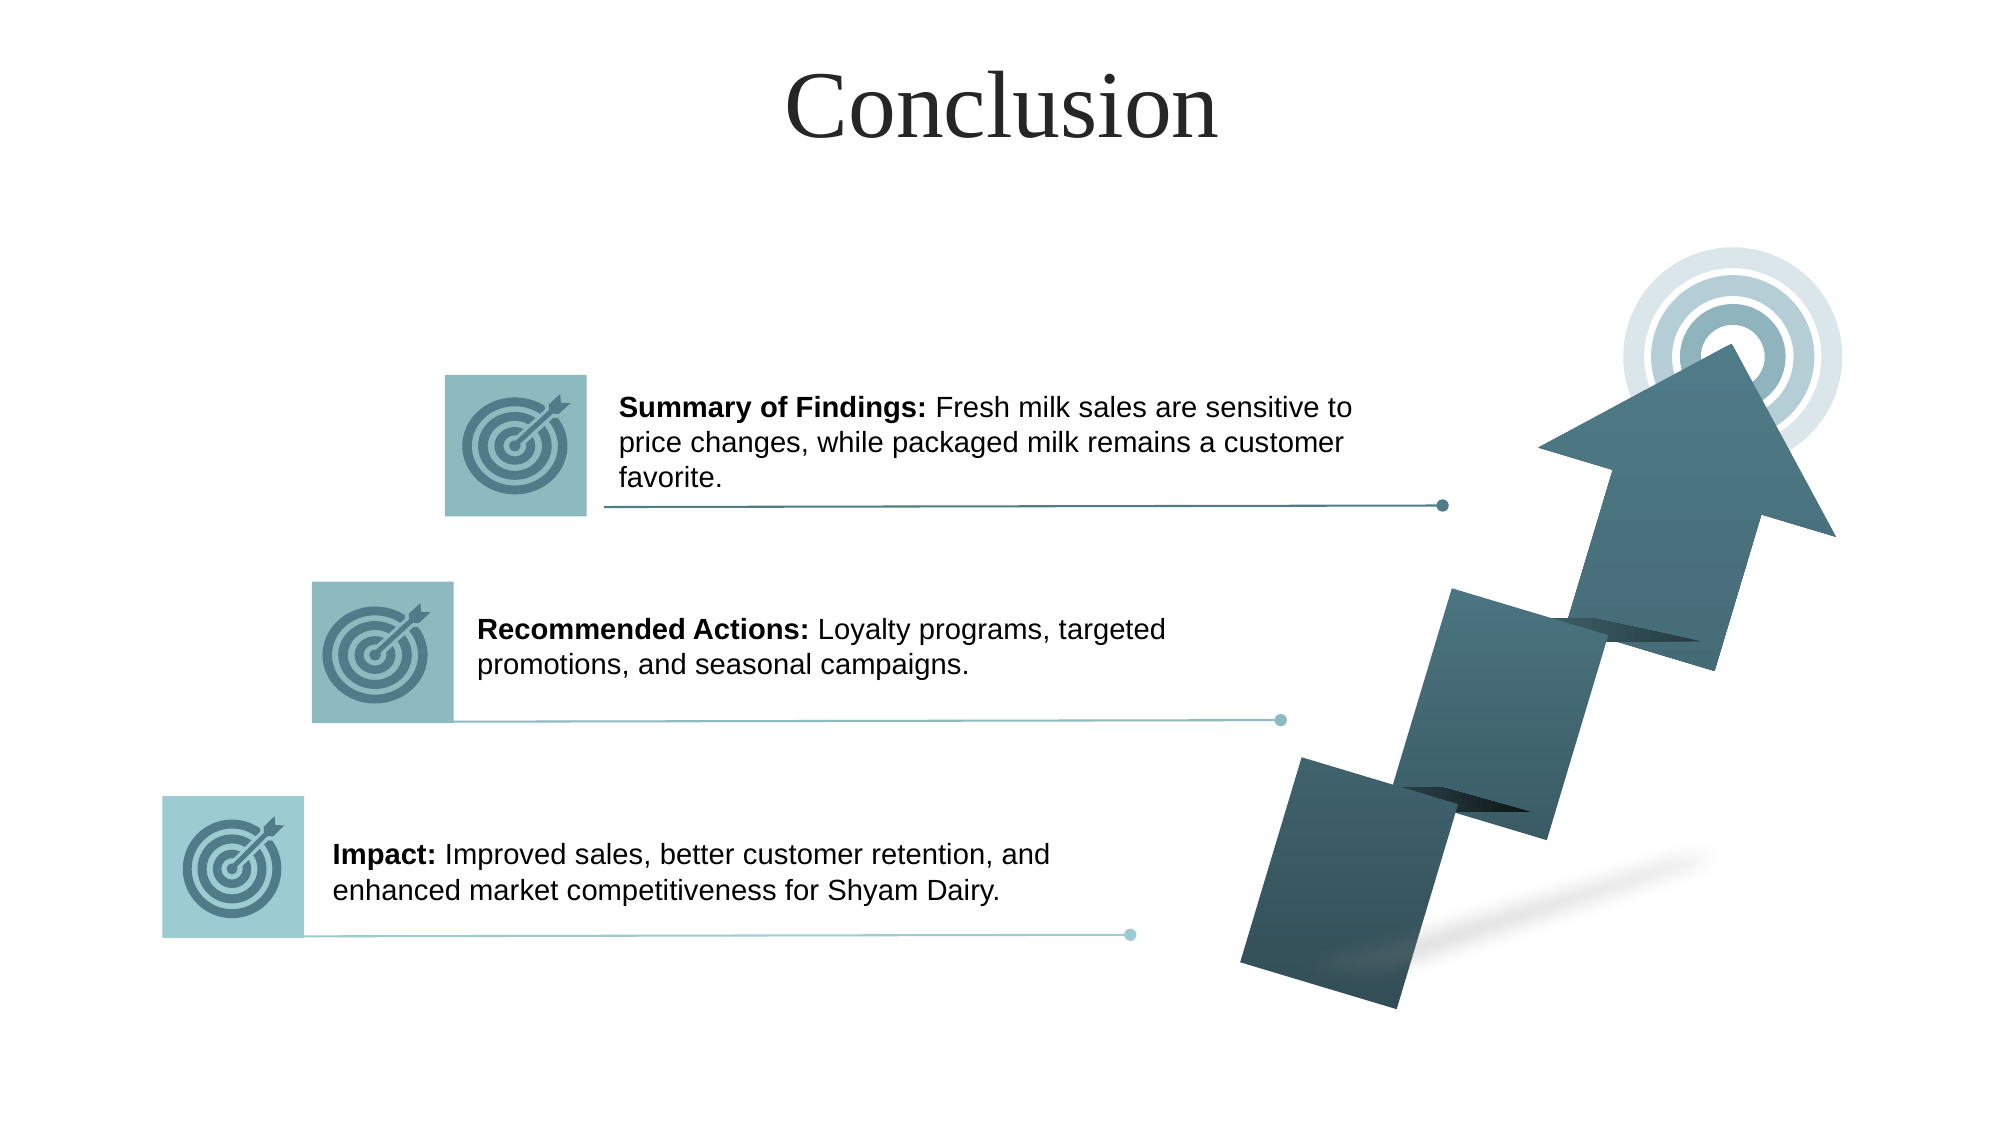

Conclusion

Summary of Findings: Fresh milk sales are sensitive to price changes, while packaged milk remains a customer favorite.

Recommended Actions: Loyalty programs, targeted promotions, and seasonal campaigns.

Impact: Improved sales, better customer retention, and enhanced market competitiveness for Shyam Dairy.